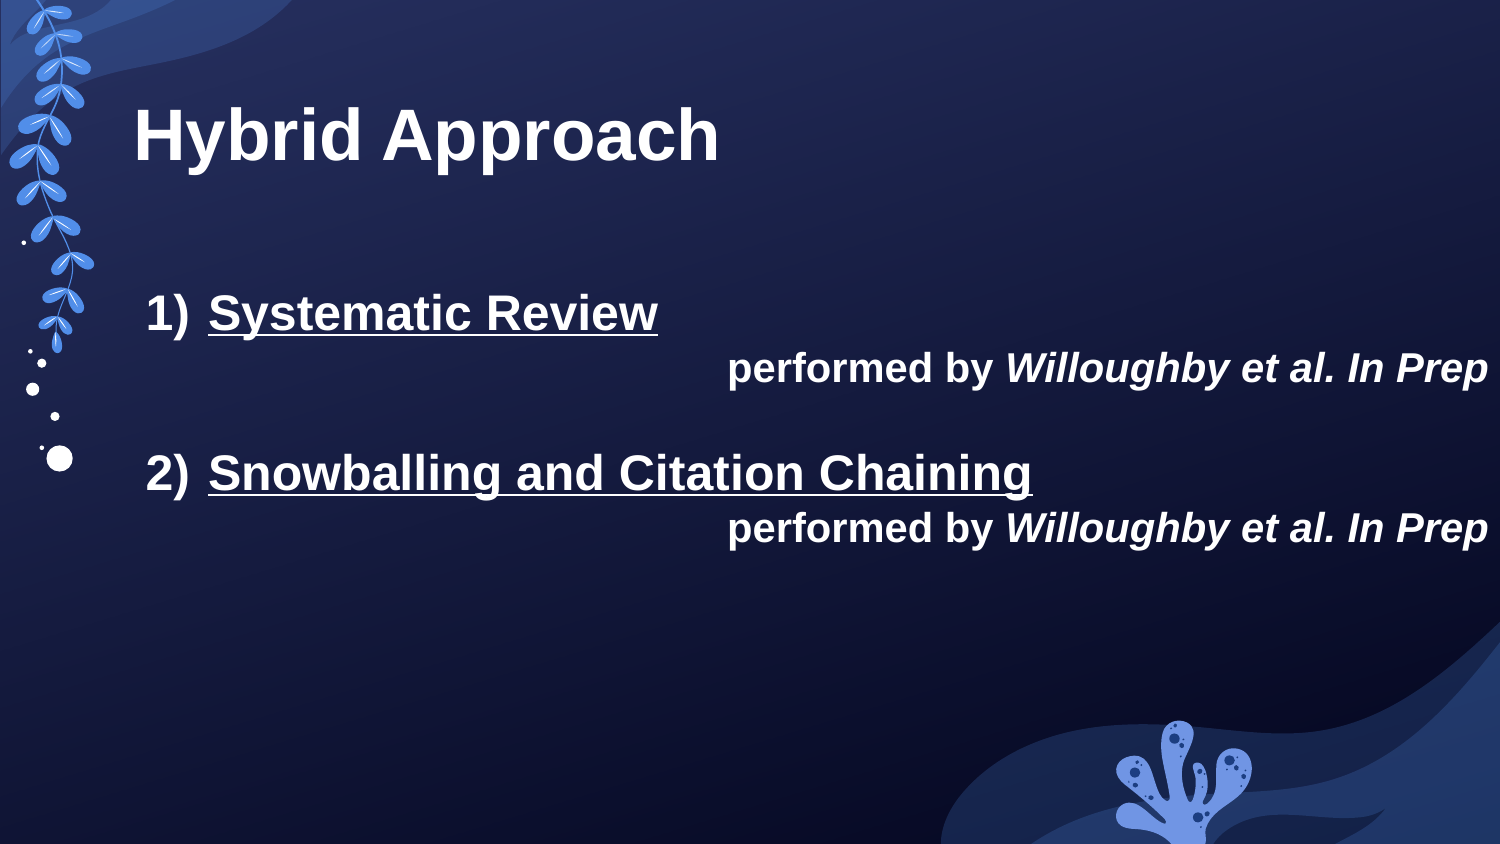

# Hybrid Approach
Systematic Review
      performed by Willoughby et al. In Prep

Snowballing and Citation Chaining
      performed by Willoughby et al. In Prep